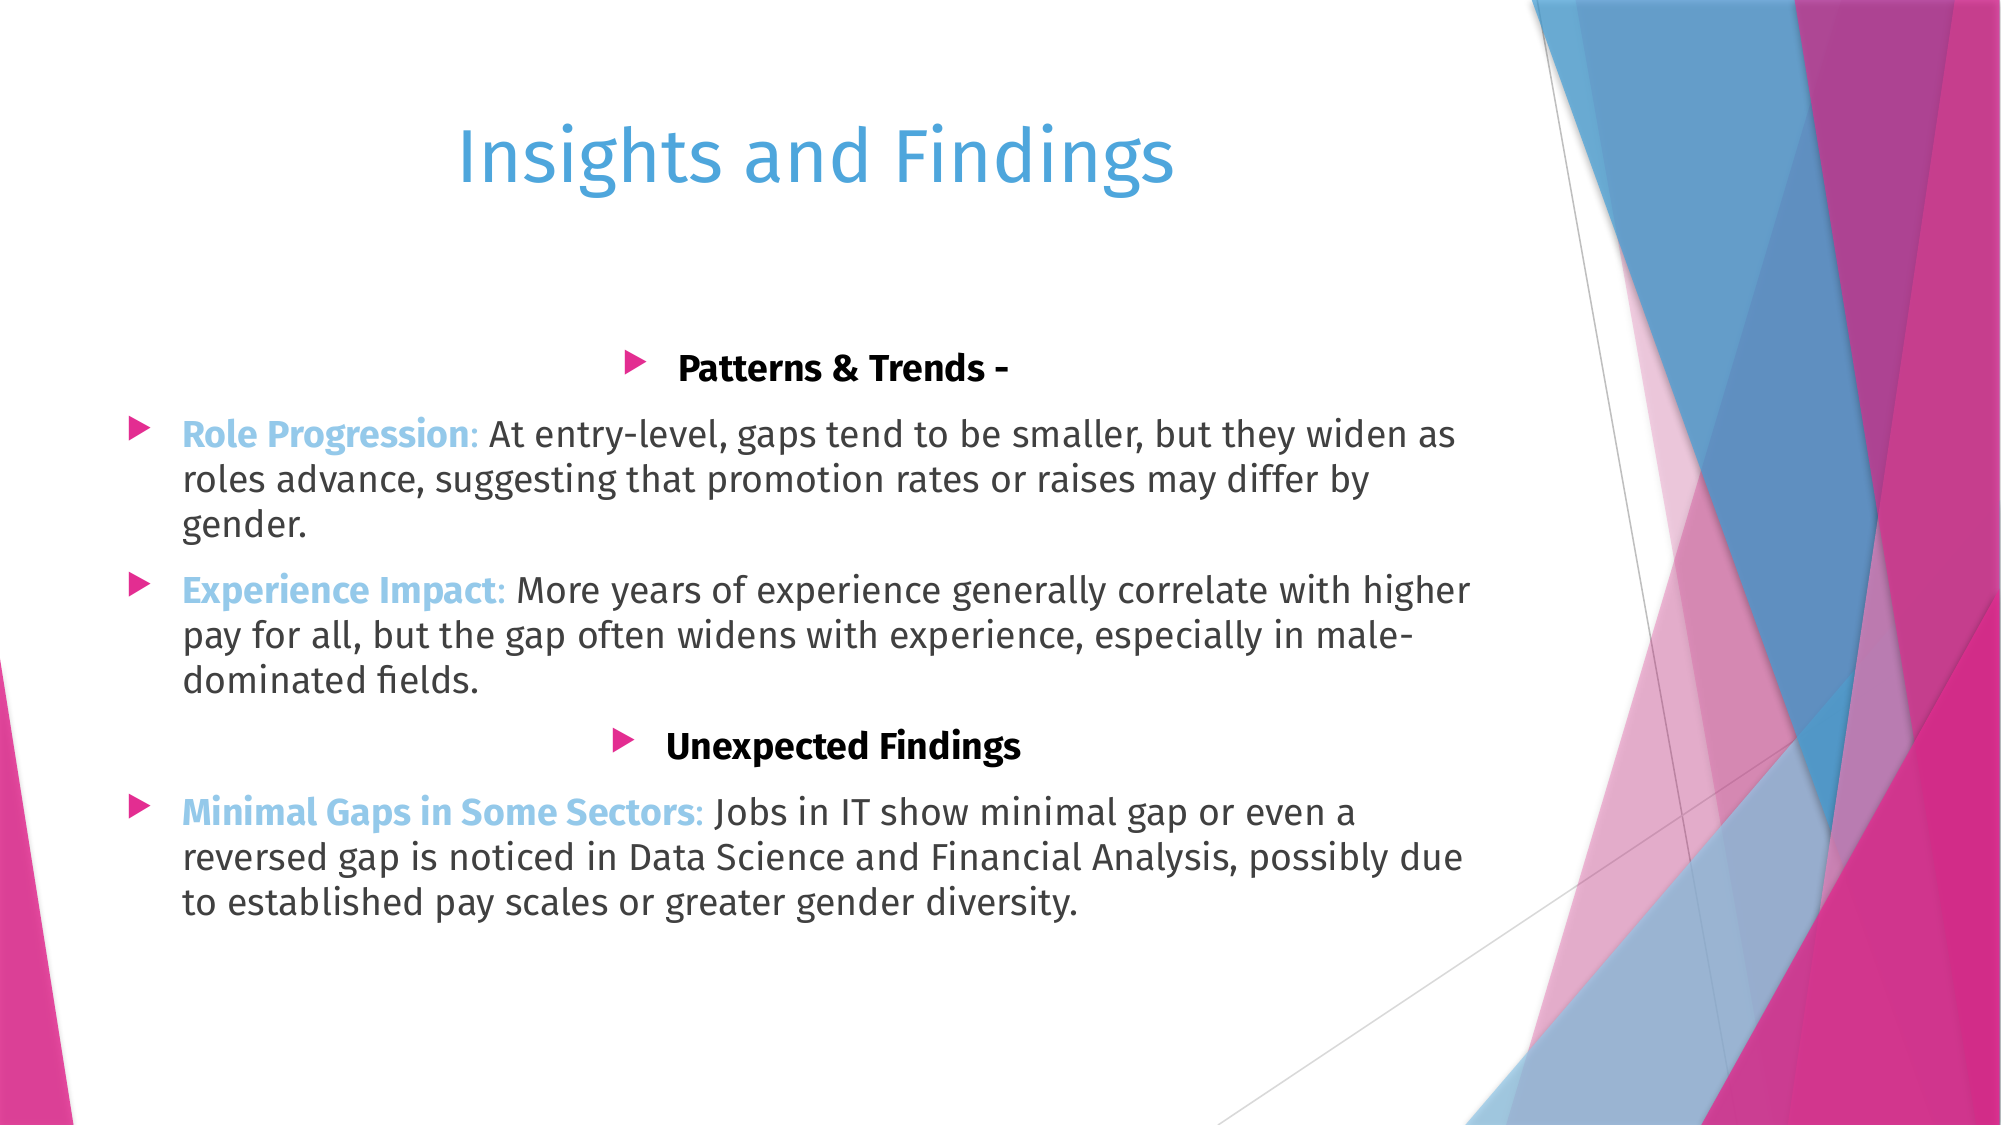

# Insights and Findings
Patterns & Trends -
Role Progression: At entry-level, gaps tend to be smaller, but they widen as roles advance, suggesting that promotion rates or raises may differ by gender.
Experience Impact: More years of experience generally correlate with higher pay for all, but the gap often widens with experience, especially in male-dominated fields.
Unexpected Findings
Minimal Gaps in Some Sectors: Jobs in IT show minimal gap or even a reversed gap is noticed in Data Science and Financial Analysis, possibly due to established pay scales or greater gender diversity.